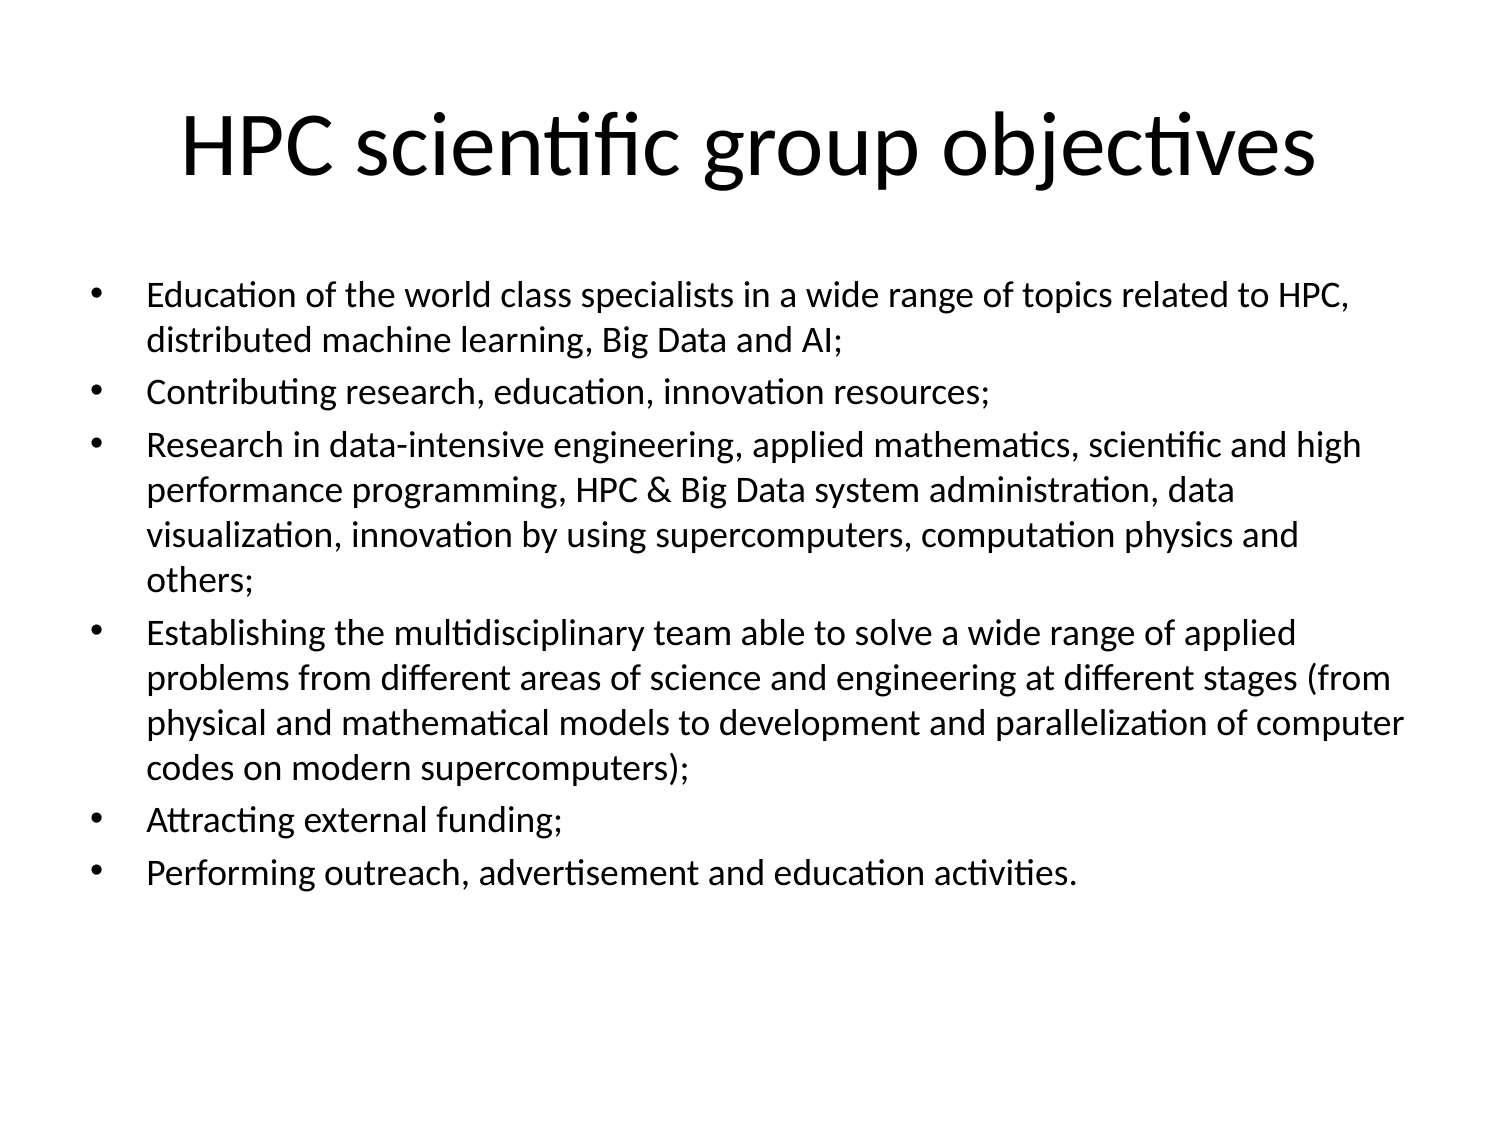

# HPC scientific group objectives
Education of the world class specialists in a wide range of topics related to HPC, distributed machine learning, Big Data and AI;
Contributing research, education, innovation resources;
Research in data-intensive engineering, applied mathematics, scientific and high performance programming, HPC & Big Data system administration, data visualization, innovation by using supercomputers, computation physics and others;
Establishing the multidisciplinary team able to solve a wide range of applied problems from different areas of science and engineering at different stages (from physical and mathematical models to development and parallelization of computer codes on modern supercomputers);
Attracting external funding;
Performing outreach, advertisement and education activities.